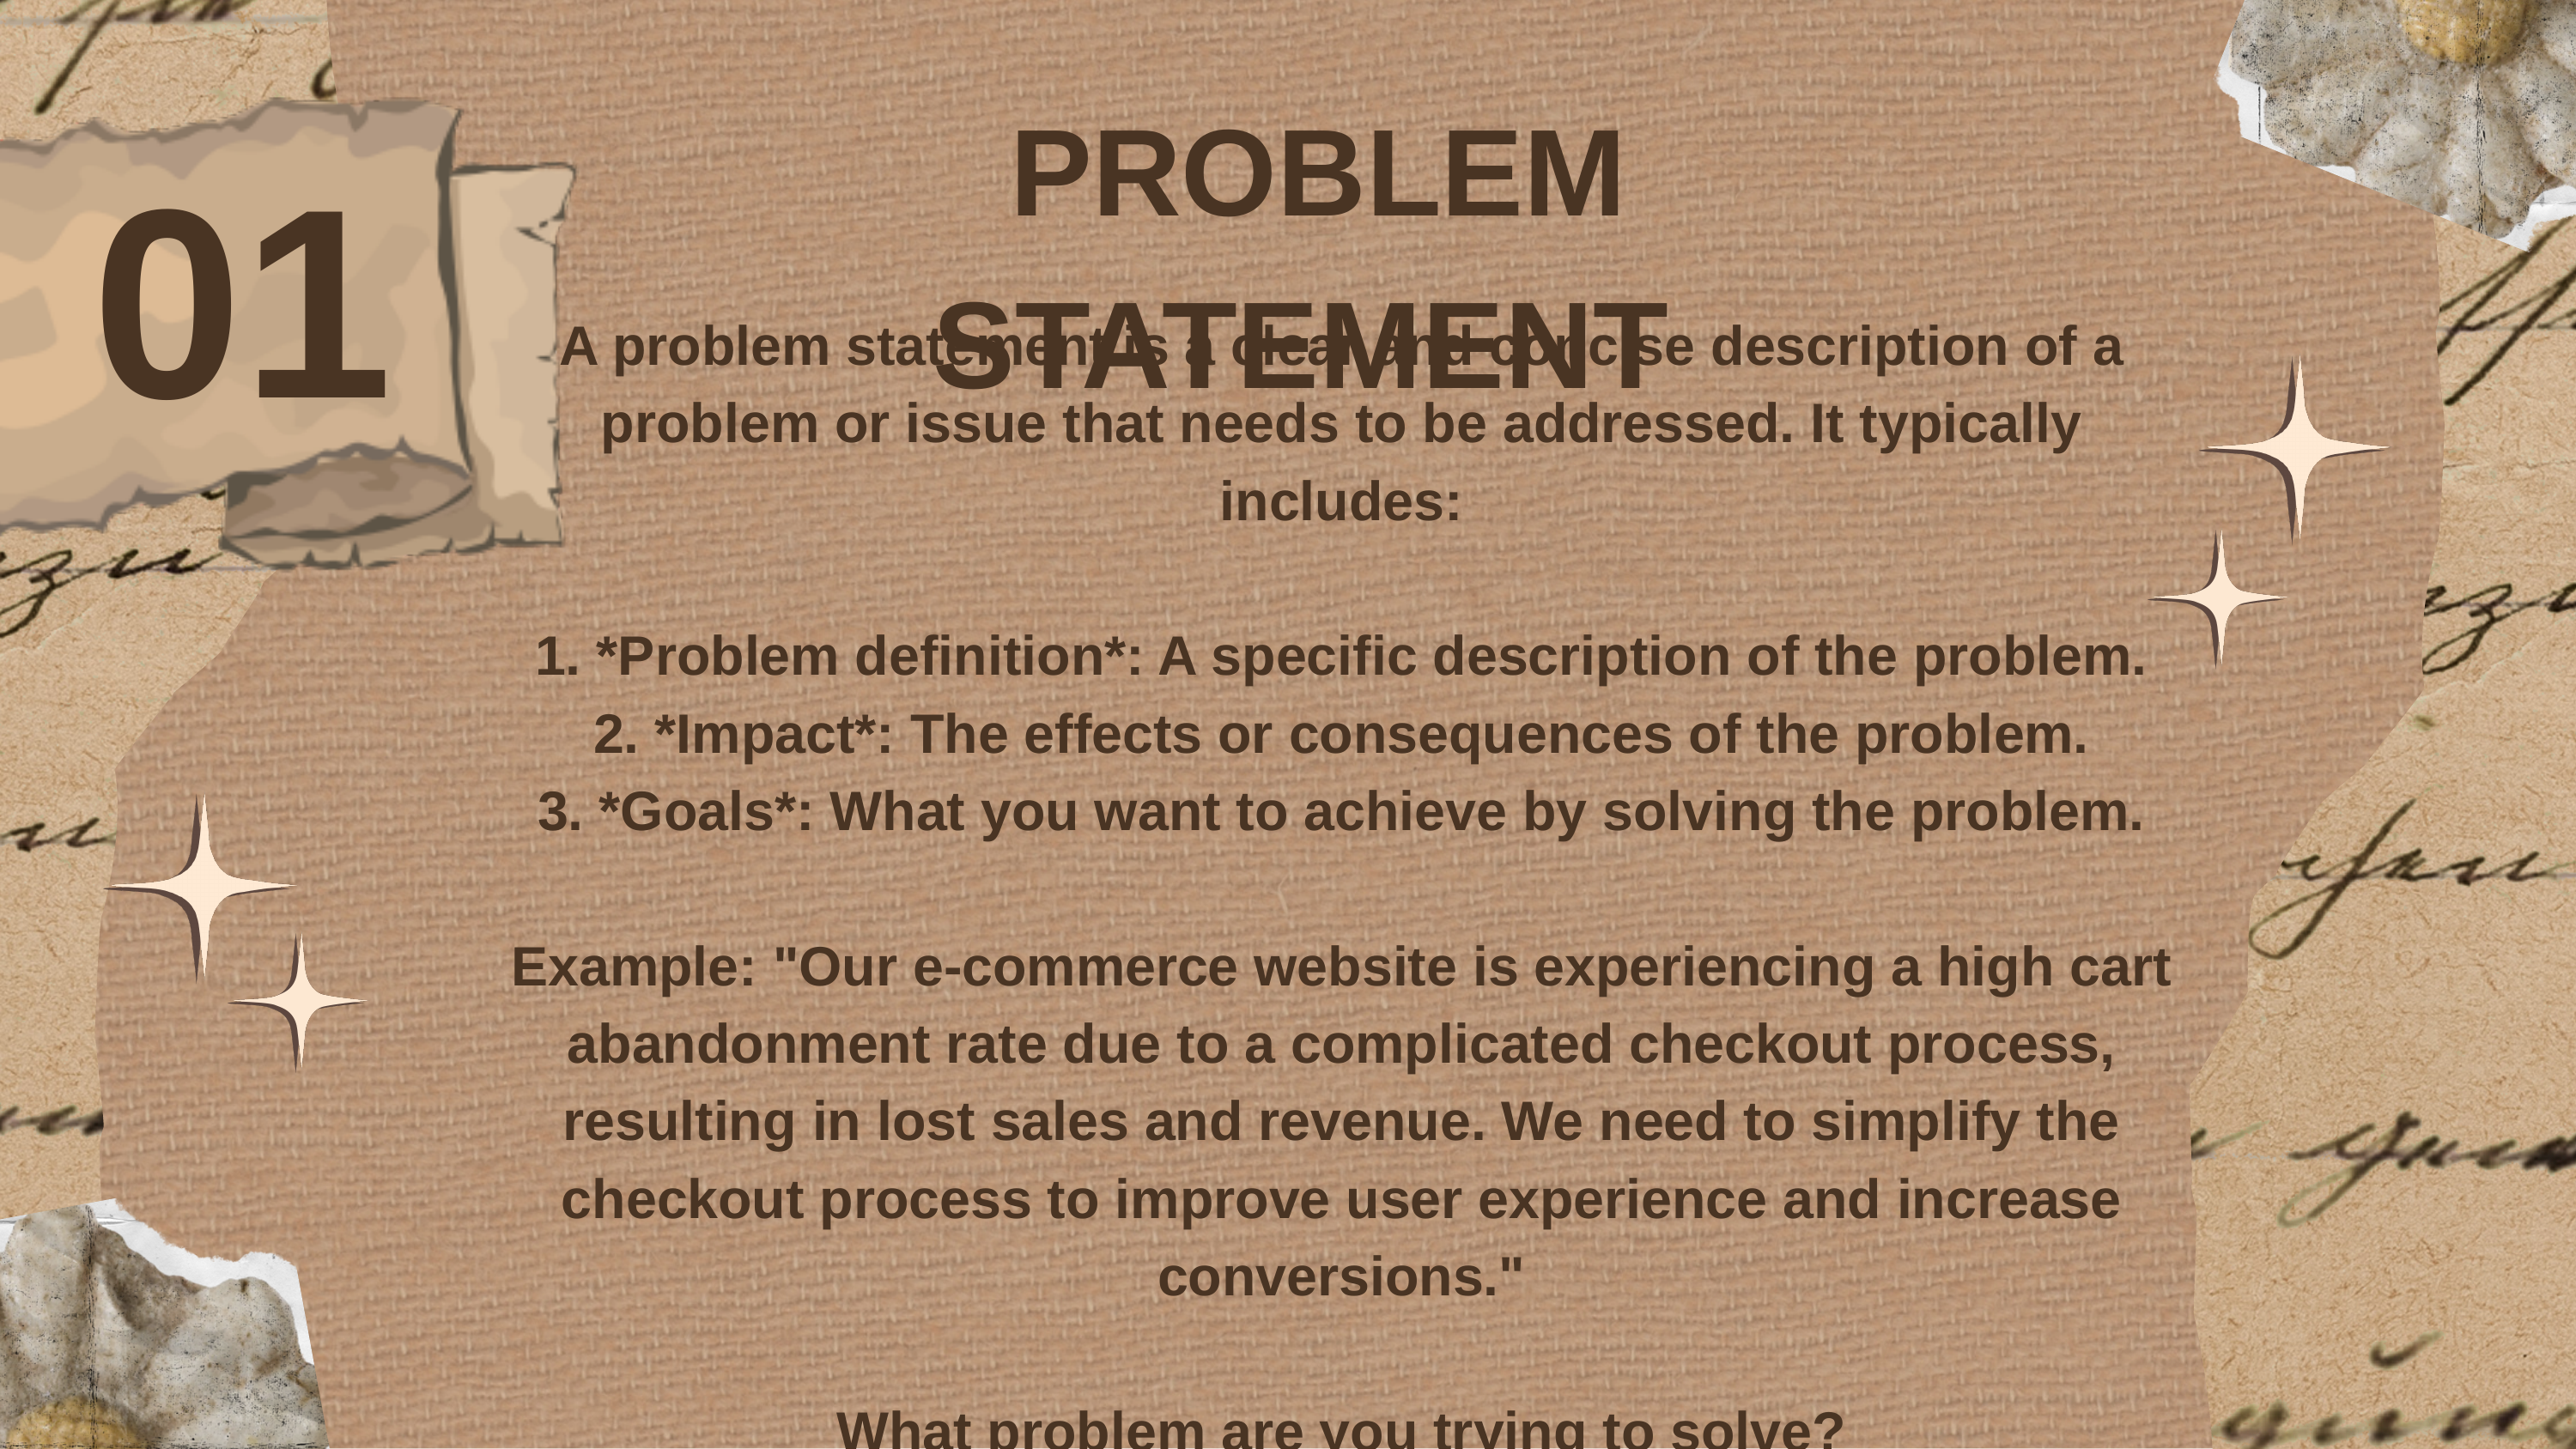

PROBLEM STATEMENT

01
A problem statement is a clear and concise description of a problem or issue that needs to be addressed. It typically includes:

1. *Problem definition*: A specific description of the problem.
2. *Impact*: The effects or consequences of the problem.
3. *Goals*: What you want to achieve by solving the problem.

Example: "Our e-commerce website is experiencing a high cart abandonment rate due to a complicated checkout process, resulting in lost sales and revenue. We need to simplify the checkout process to improve user experience and increase conversions."

What problem are you trying to solve?